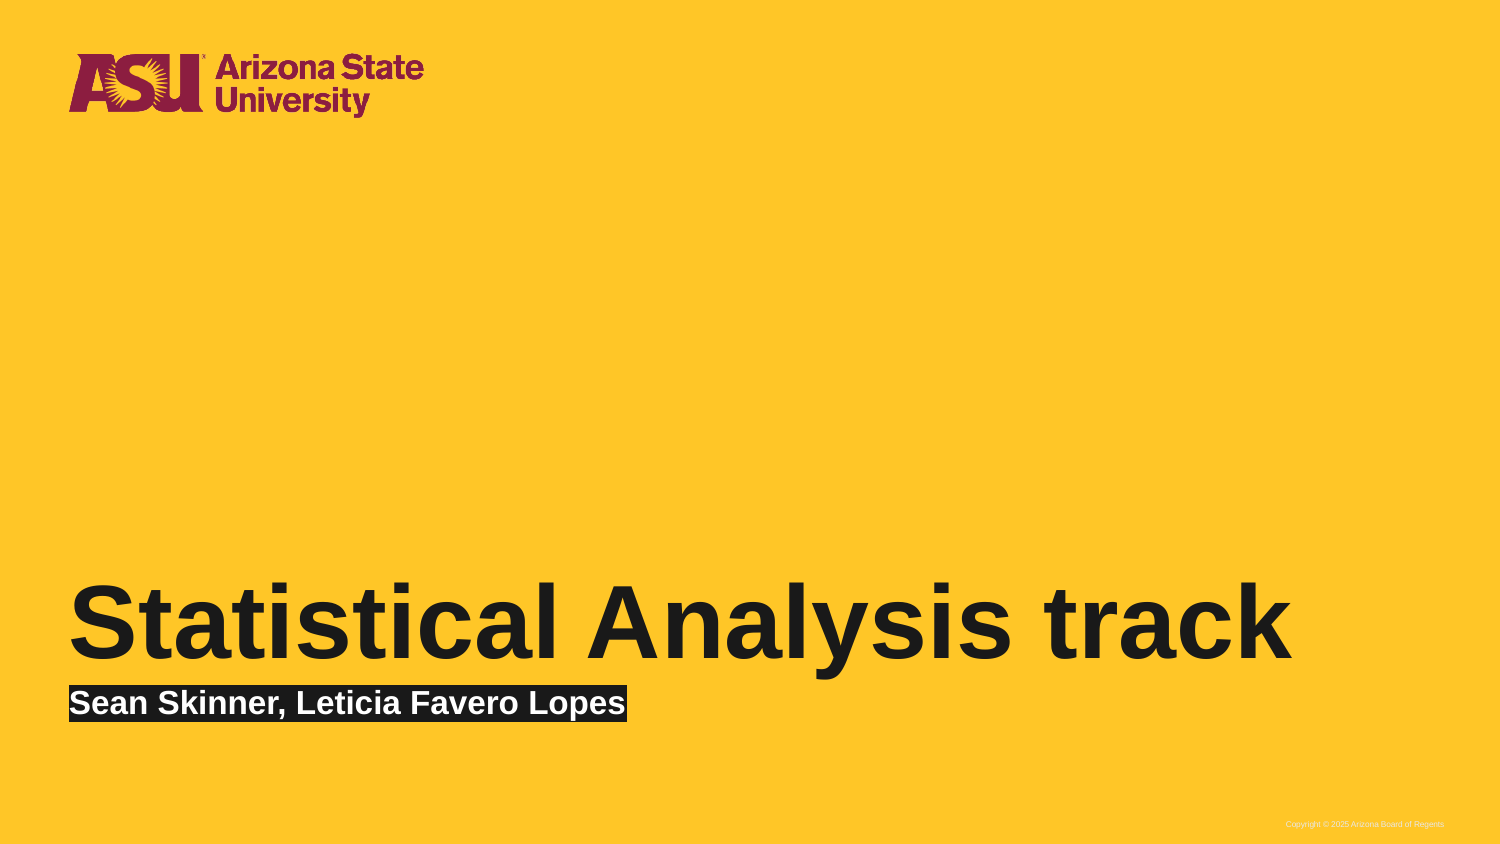

# Statistical Analysis track
Sean Skinner, Leticia Favero Lopes